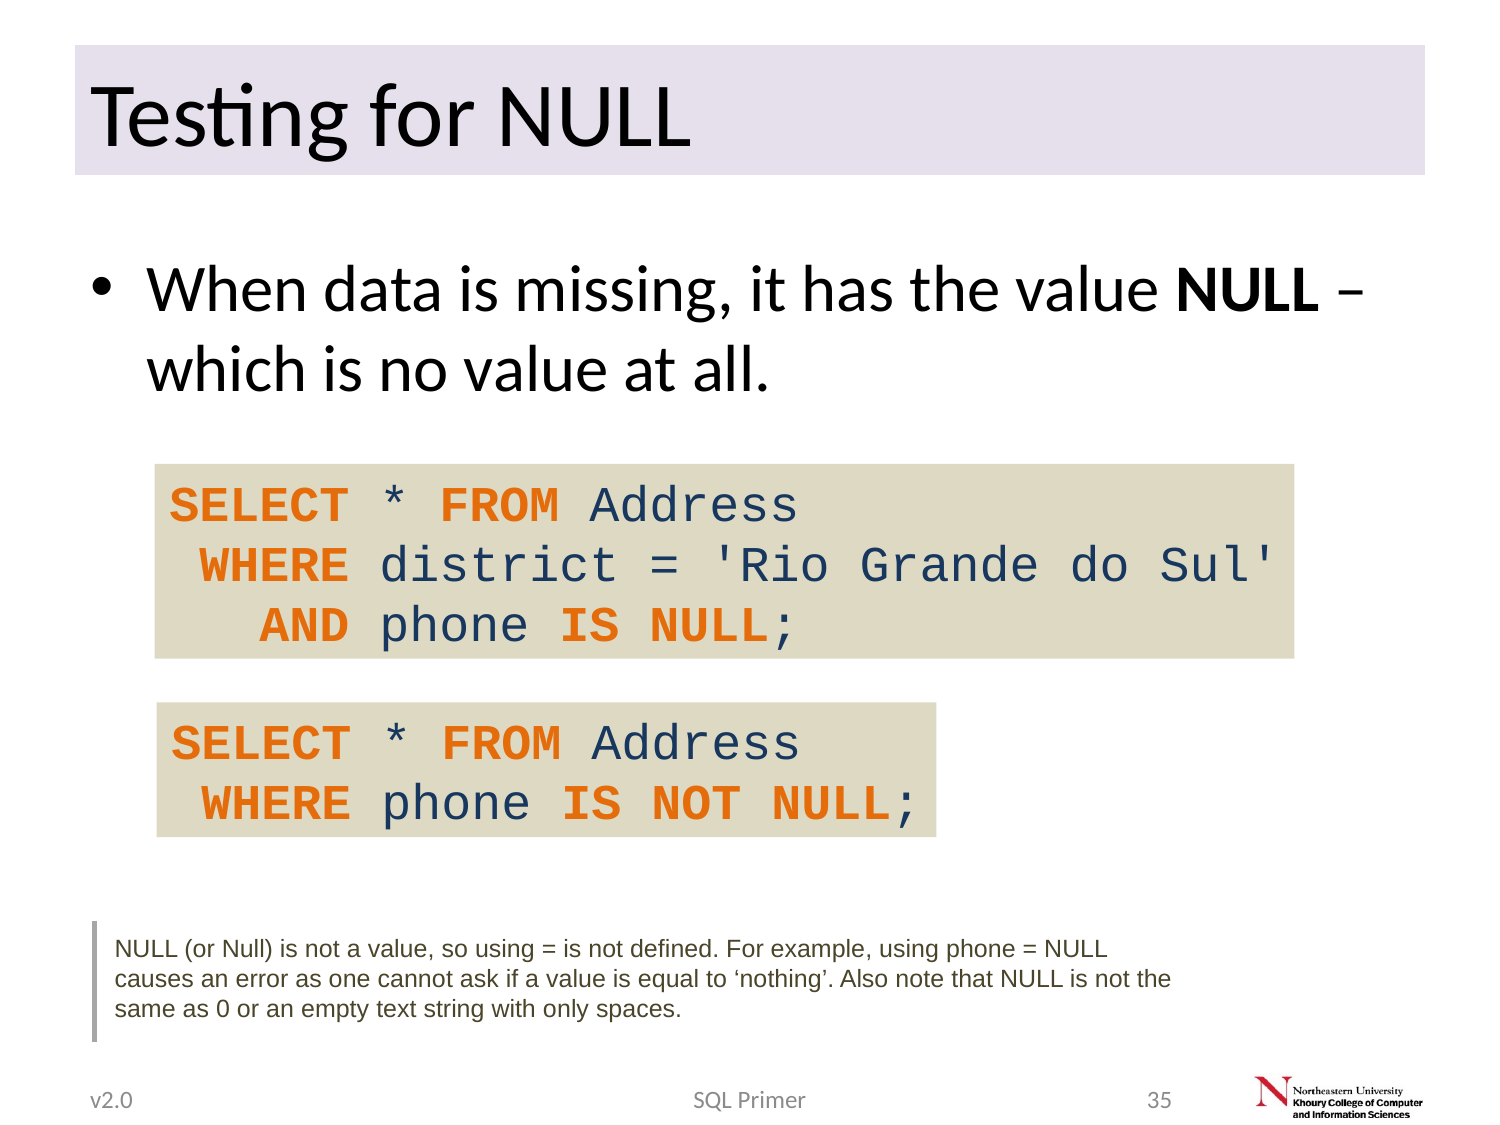

# Testing for NULL
When data is missing, it has the value NULL – which is no value at all.
SELECT * FROM Address
 WHERE district = 'Rio Grande do Sul'
   AND phone IS NULL;
SELECT * FROM Address
 WHERE phone IS NOT NULL;
NULL (or Null) is not a value, so using = is not defined. For example, using phone = NULL causes an error as one cannot ask if a value is equal to ‘nothing’. Also note that NULL is not the same as 0 or an empty text string with only spaces.
v2.0
SQL Primer
35